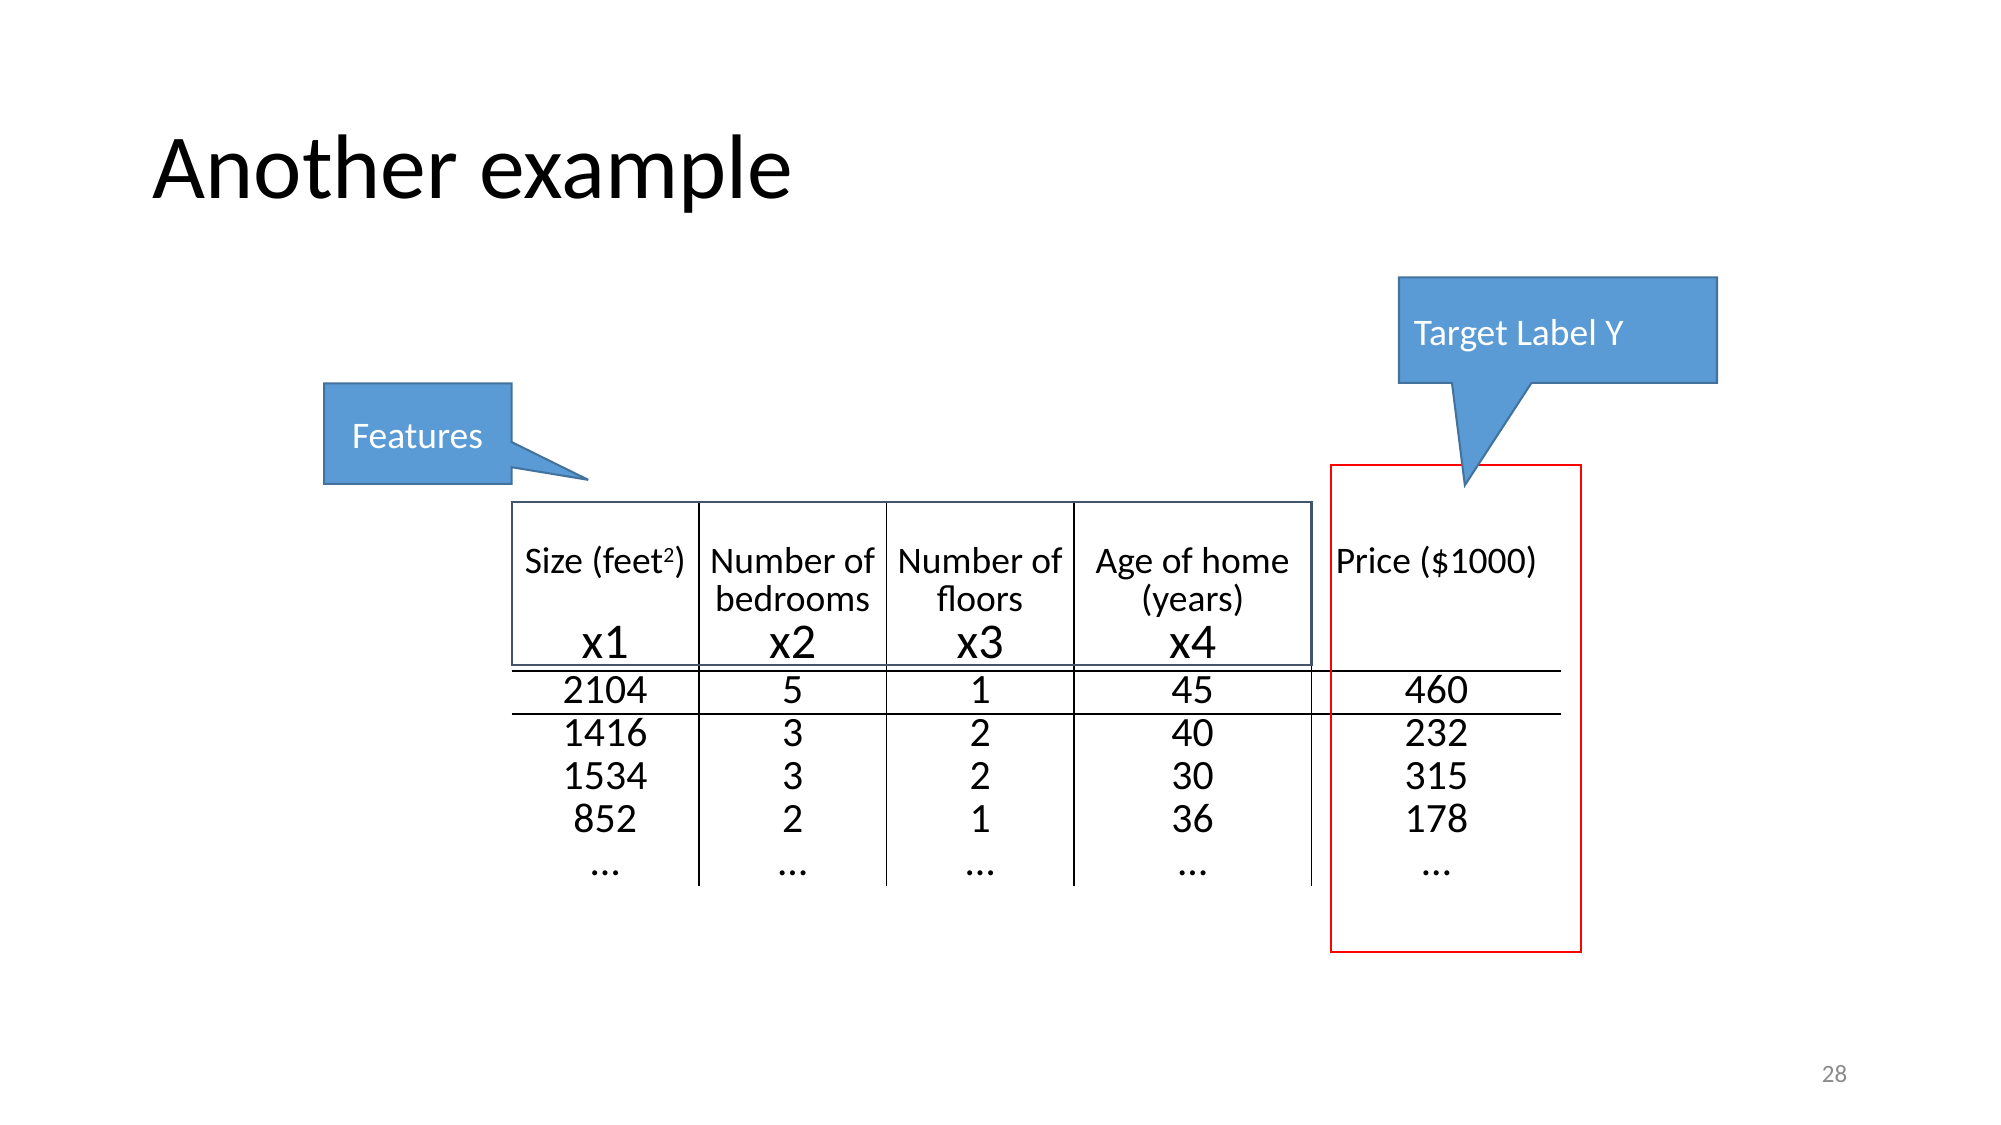

# Another example
Target Label Y
Features

| Size (feet2) x1 | Number of bedrooms x2 | Number of floors x3 | Age of home (years) x4 | Price ($1000) |
| --- | --- | --- | --- | --- |
| 2104 | 5 | 1 | 45 | 460 |
| 1416 | 3 | 2 | 40 | 232 |
| 1534 | 3 | 2 | 30 | 315 |
| 852 | 2 | 1 | 36 | 178 |
| … | … | … | … | … |
28